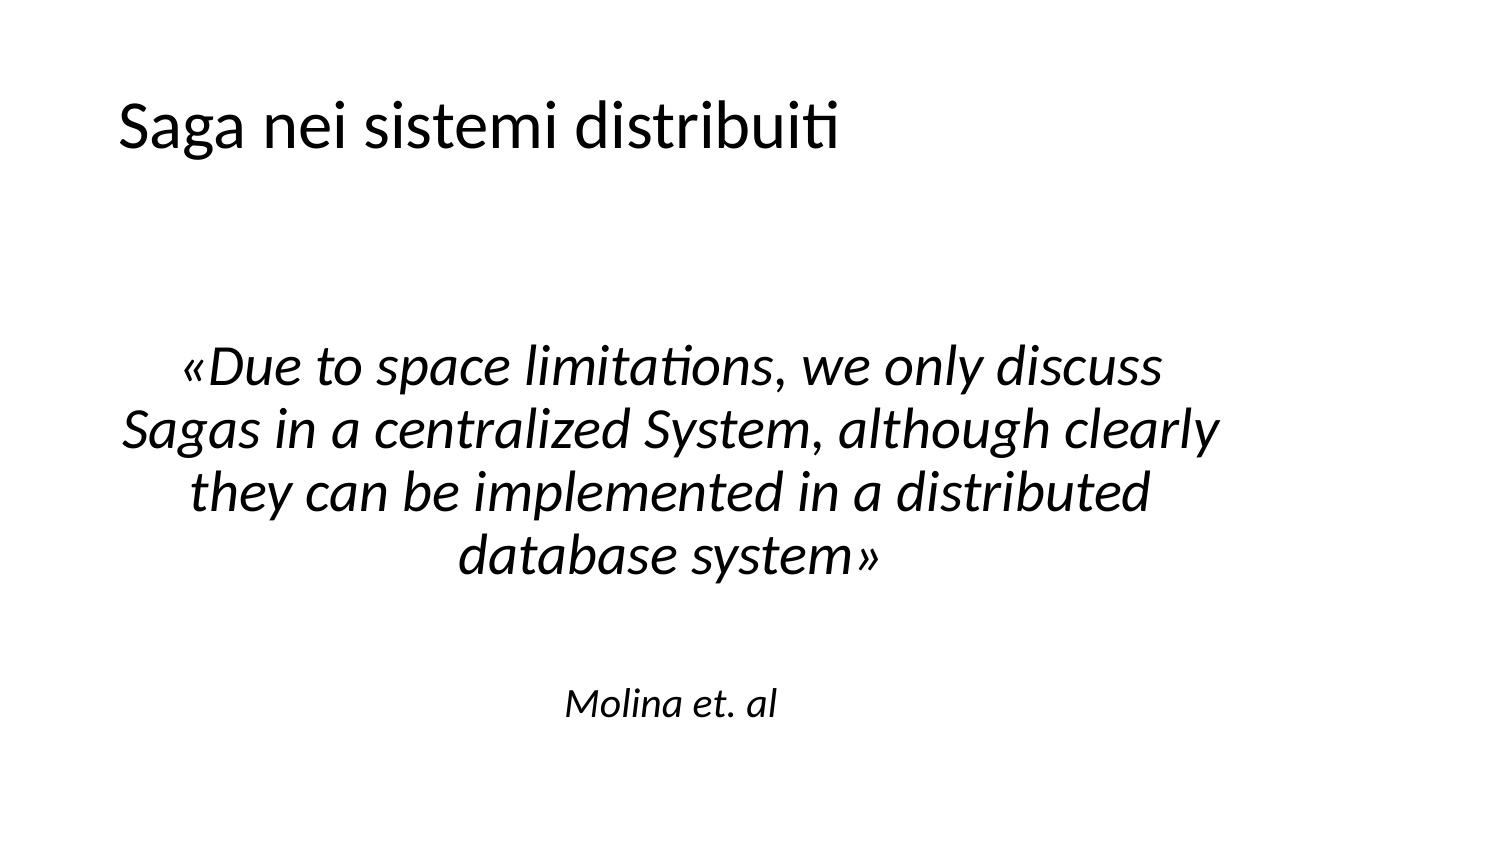

# Saga nei sistemi distribuiti
«Due to space limitations, we only discuss Sagas in a centralized System, although clearly they can be implemented in a distributed database system»

Molina et. al